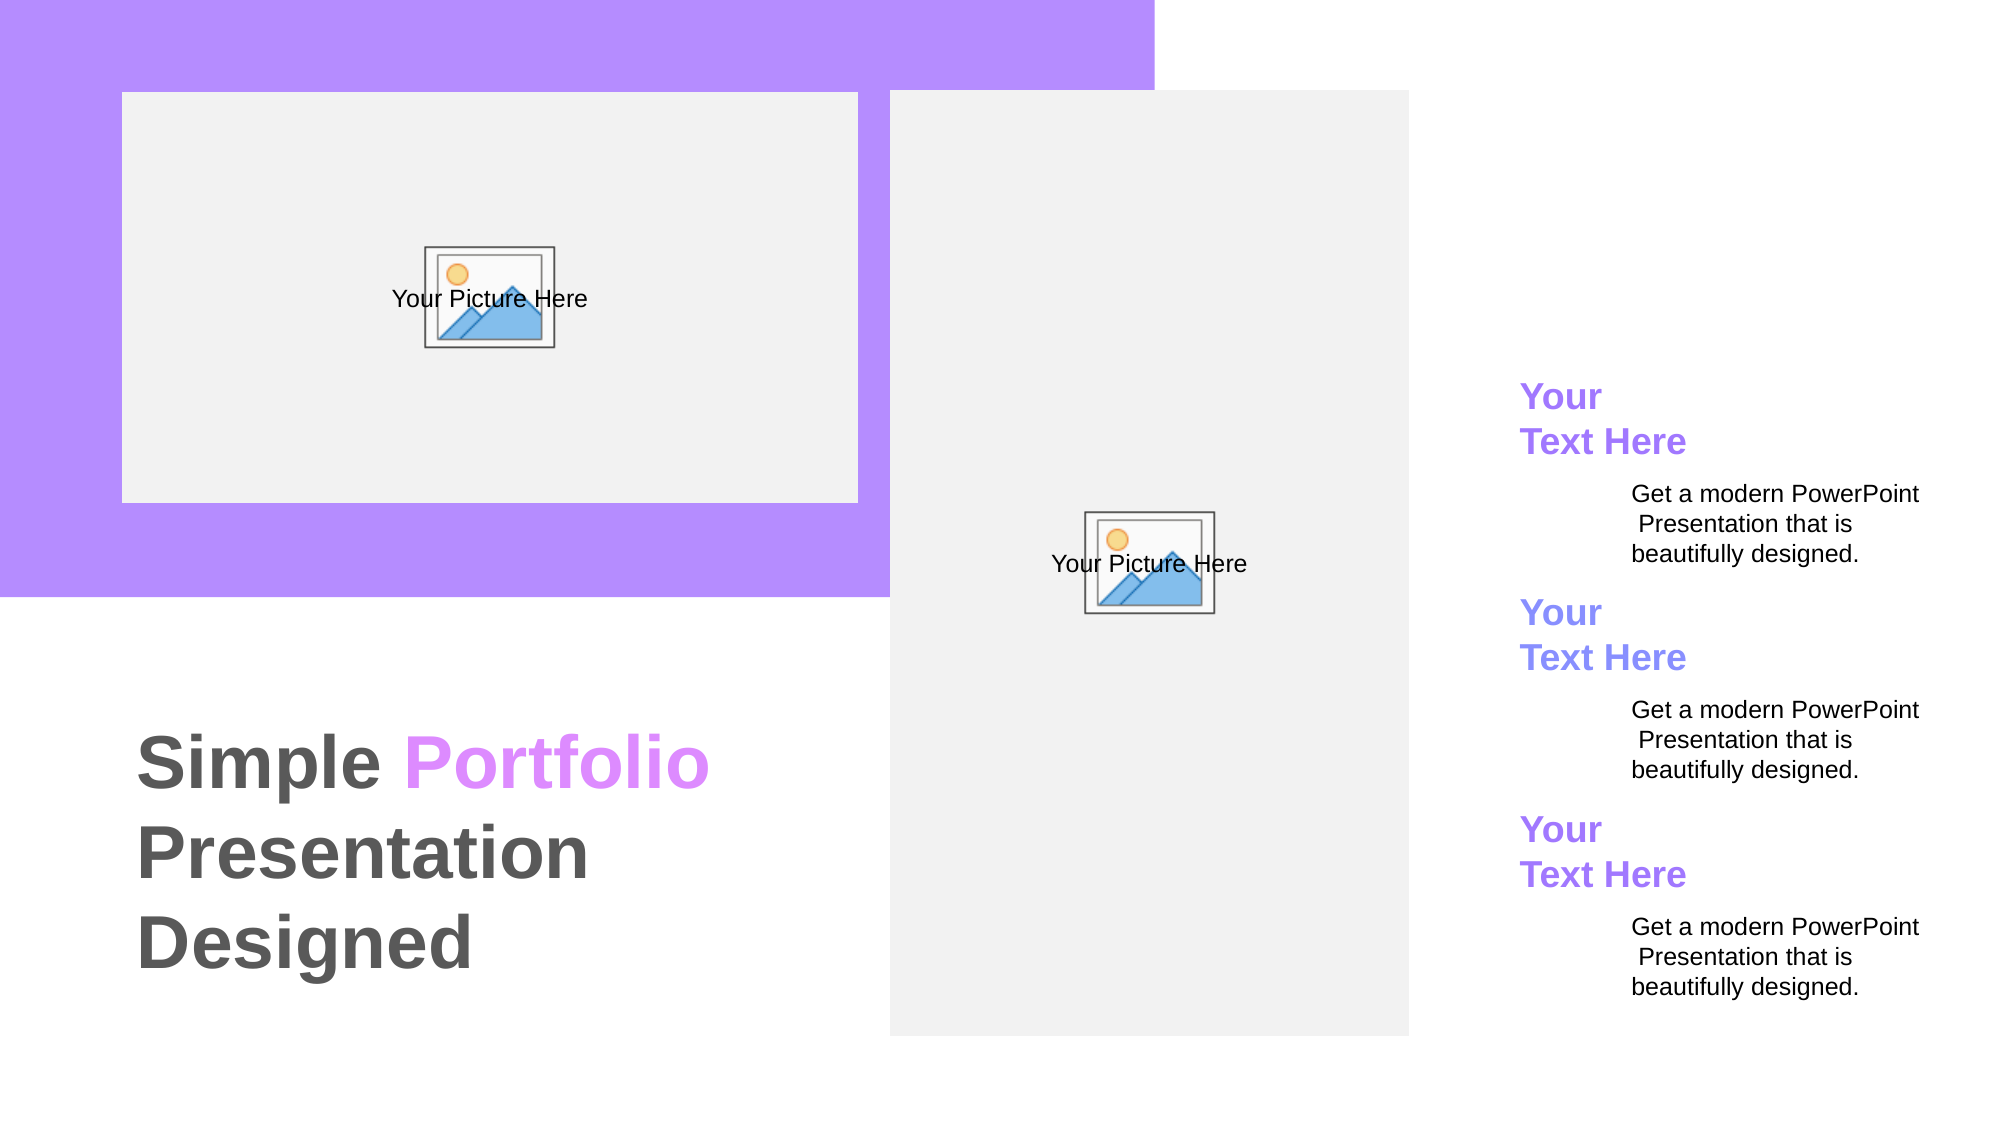

Your
Text Here
Get a modern PowerPoint  Presentation that is beautifully designed.
Your
Text Here
Get a modern PowerPoint  Presentation that is beautifully designed.
Simple Portfolio
Presentation Designed
Your
Text Here
Get a modern PowerPoint  Presentation that is beautifully designed.